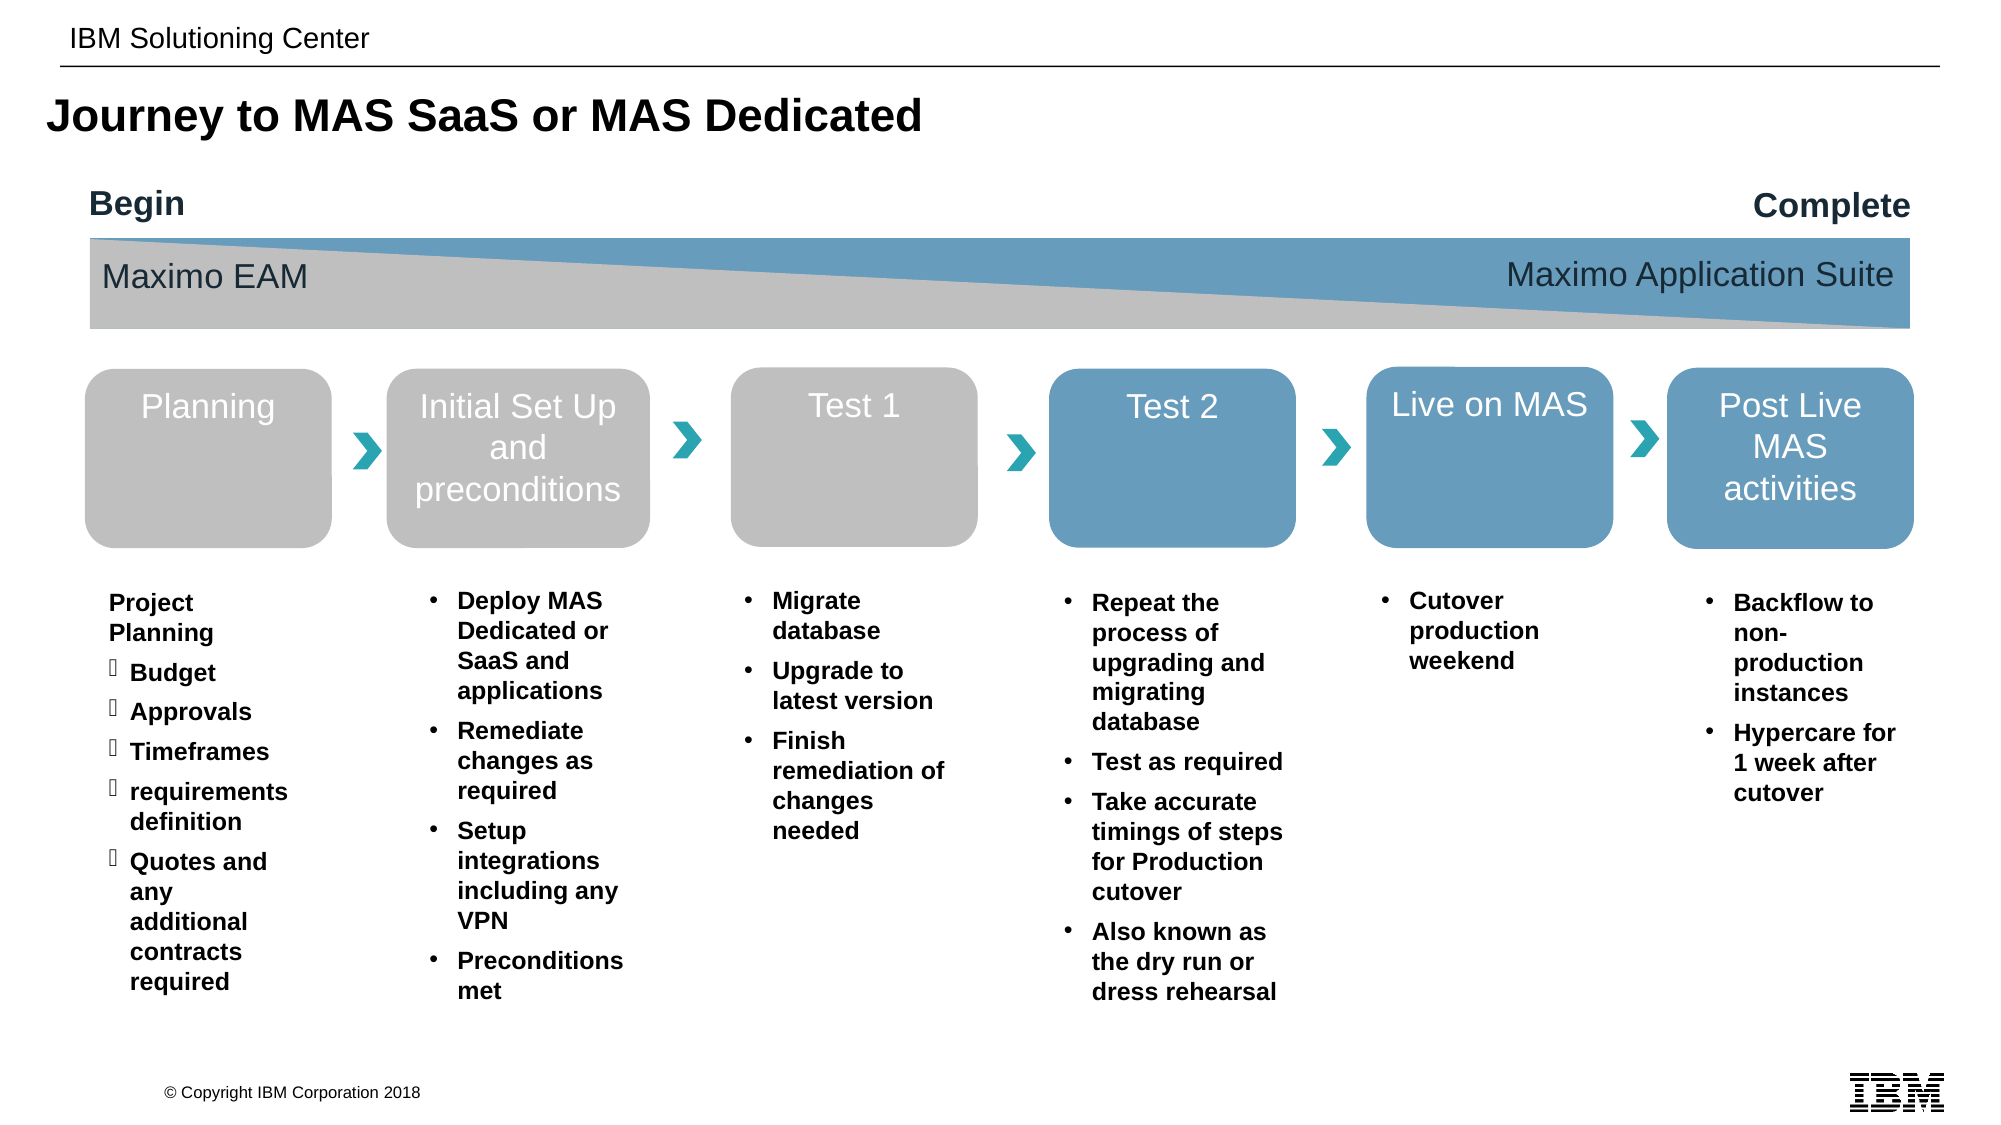

# Journey to MAS SaaS or MAS Dedicated
Begin
Complete

Maximo Application Suite
Maximo EAM
Live on MAS
Test 1
Post Live MAS activities
Test 2
Initial Set Up
and preconditions
Planning

Deploy MAS Dedicated or SaaS and applications
Remediate changes as required
Setup integrations including any VPN
Preconditions met
Migrate database
Upgrade to latest version
Finish remediation of changes needed
Cutover production weekend
Project Planning
Budget
Approvals
Timeframes
requirements definition
Quotes and any additional contracts required
Repeat the process of upgrading and migrating database
Test as required
Take accurate timings of steps for Production cutover
Also known as the dry run or dress rehearsal
Backflow to non-production instances
Hypercare for 1 week after cutover